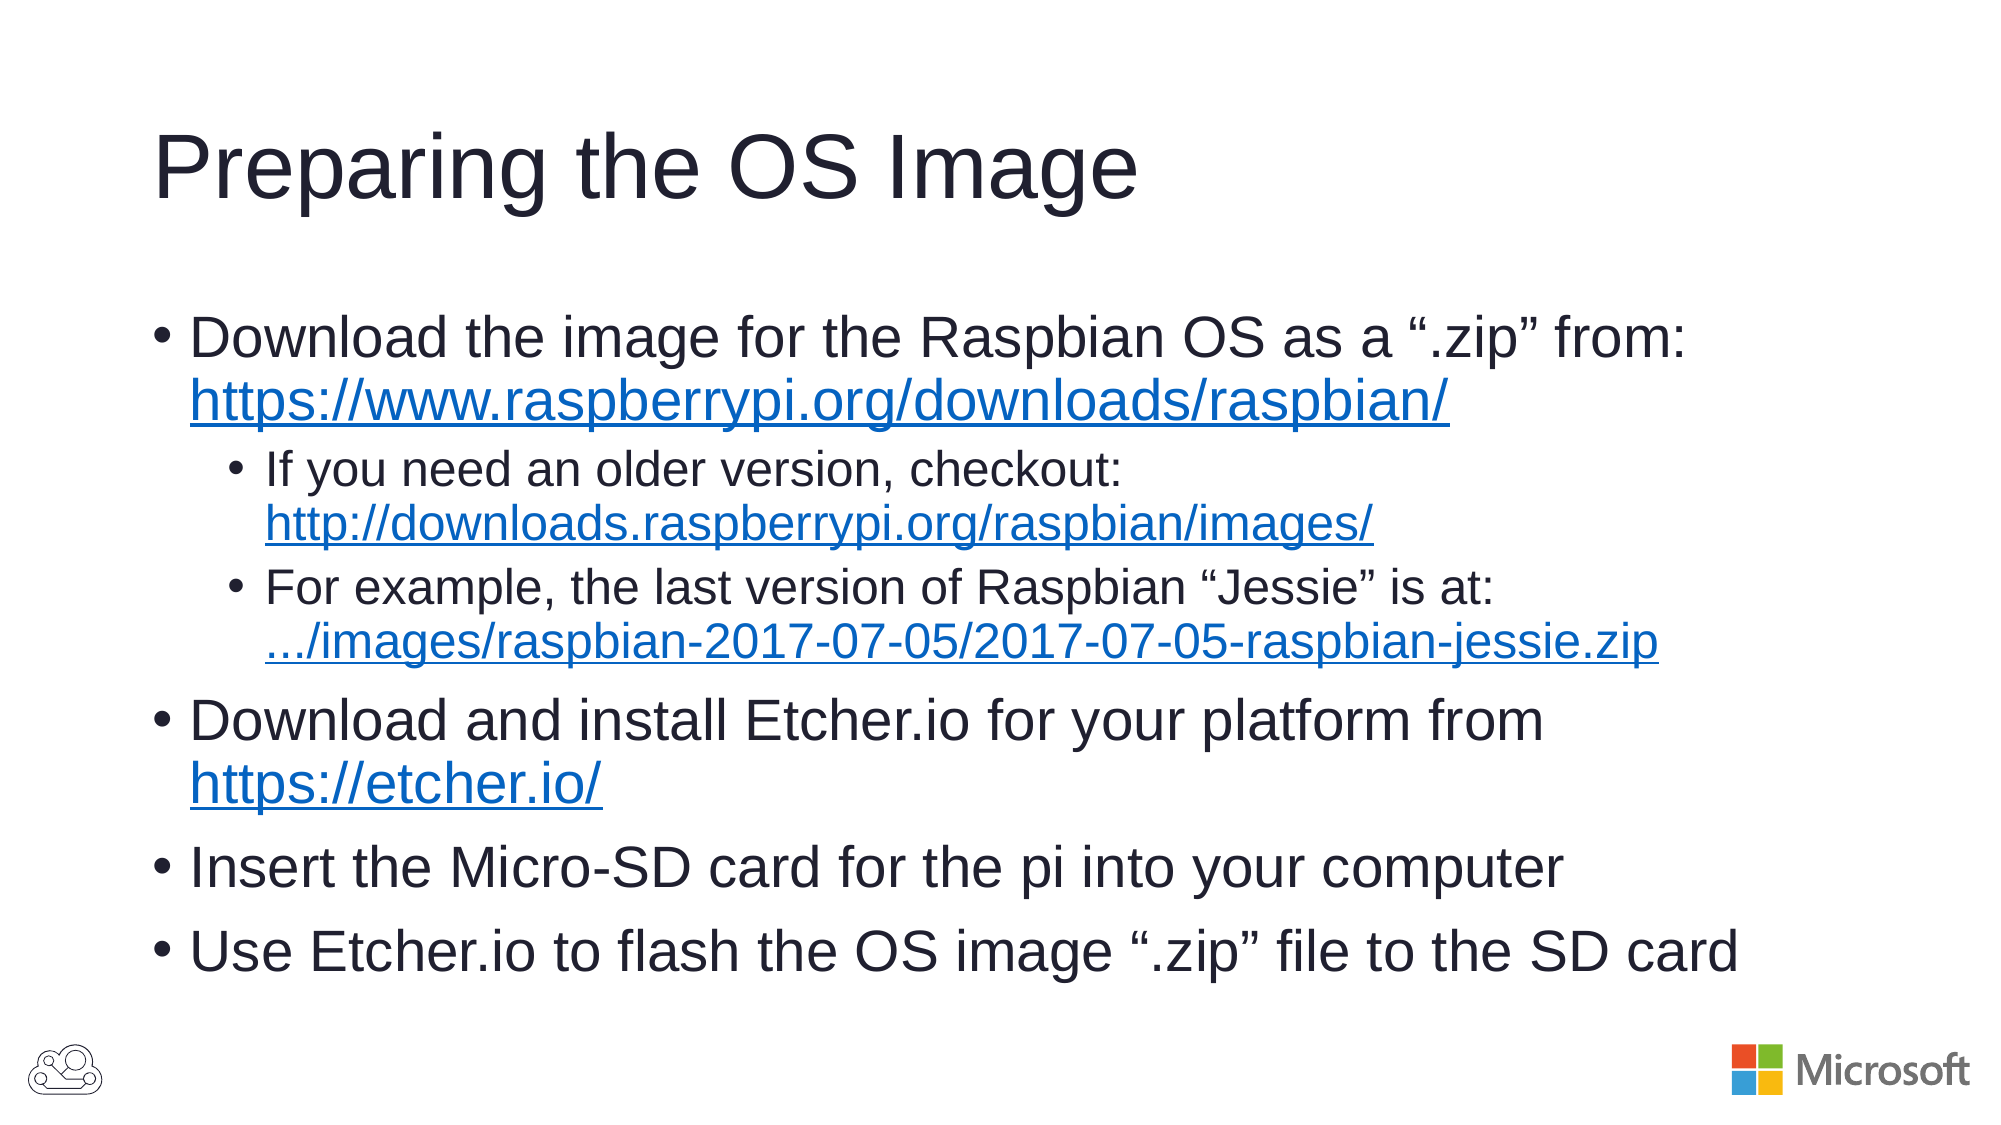

# Preparing the OS Image
Download the image for the Raspbian OS as a “.zip” from:
https://www.raspberrypi.org/downloads/raspbian/
If you need an older version, checkout:
http://downloads.raspberrypi.org/raspbian/images/
For example, the last version of Raspbian “Jessie” is at:
.../images/raspbian-2017-07-05/2017-07-05-raspbian-jessie.zip
Download and install Etcher.io for your platform from
https://etcher.io/
Insert the Micro-SD card for the pi into your computer
Use Etcher.io to flash the OS image “.zip” file to the SD card